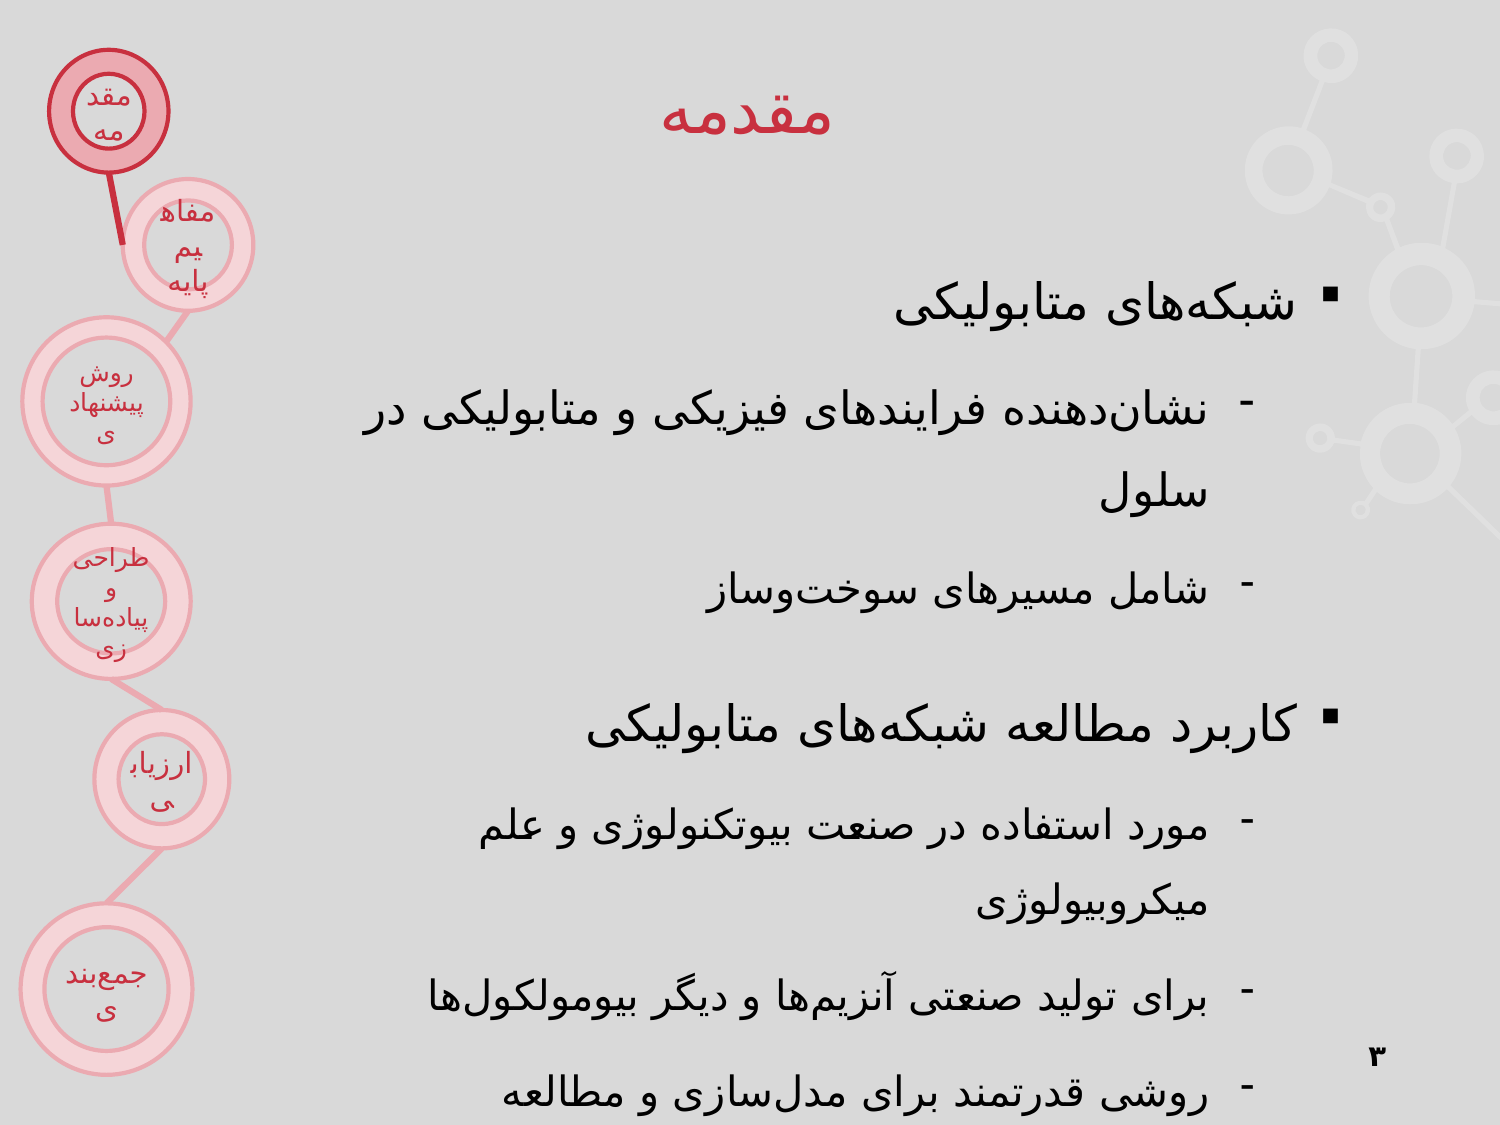

# مقدمه
شبکه‌های متابولیکی
نشان‌دهنده فرایندهای فیزیکی و متابولیکی در سلول
شامل مسیر‌های سوخت‌و‌ساز

کاربرد مطالعه شبکه‌های متابولیکی
مورد استفاده در صنعت بیوتکنولوژی و علم میکروبیولوژی
برای تولید صنعتی آنزیم‌ها و دیگر بیومولکول‌ها
روشی قدرتمند برای مدل‌سازی و مطالعه سوخت‌وساز

۳